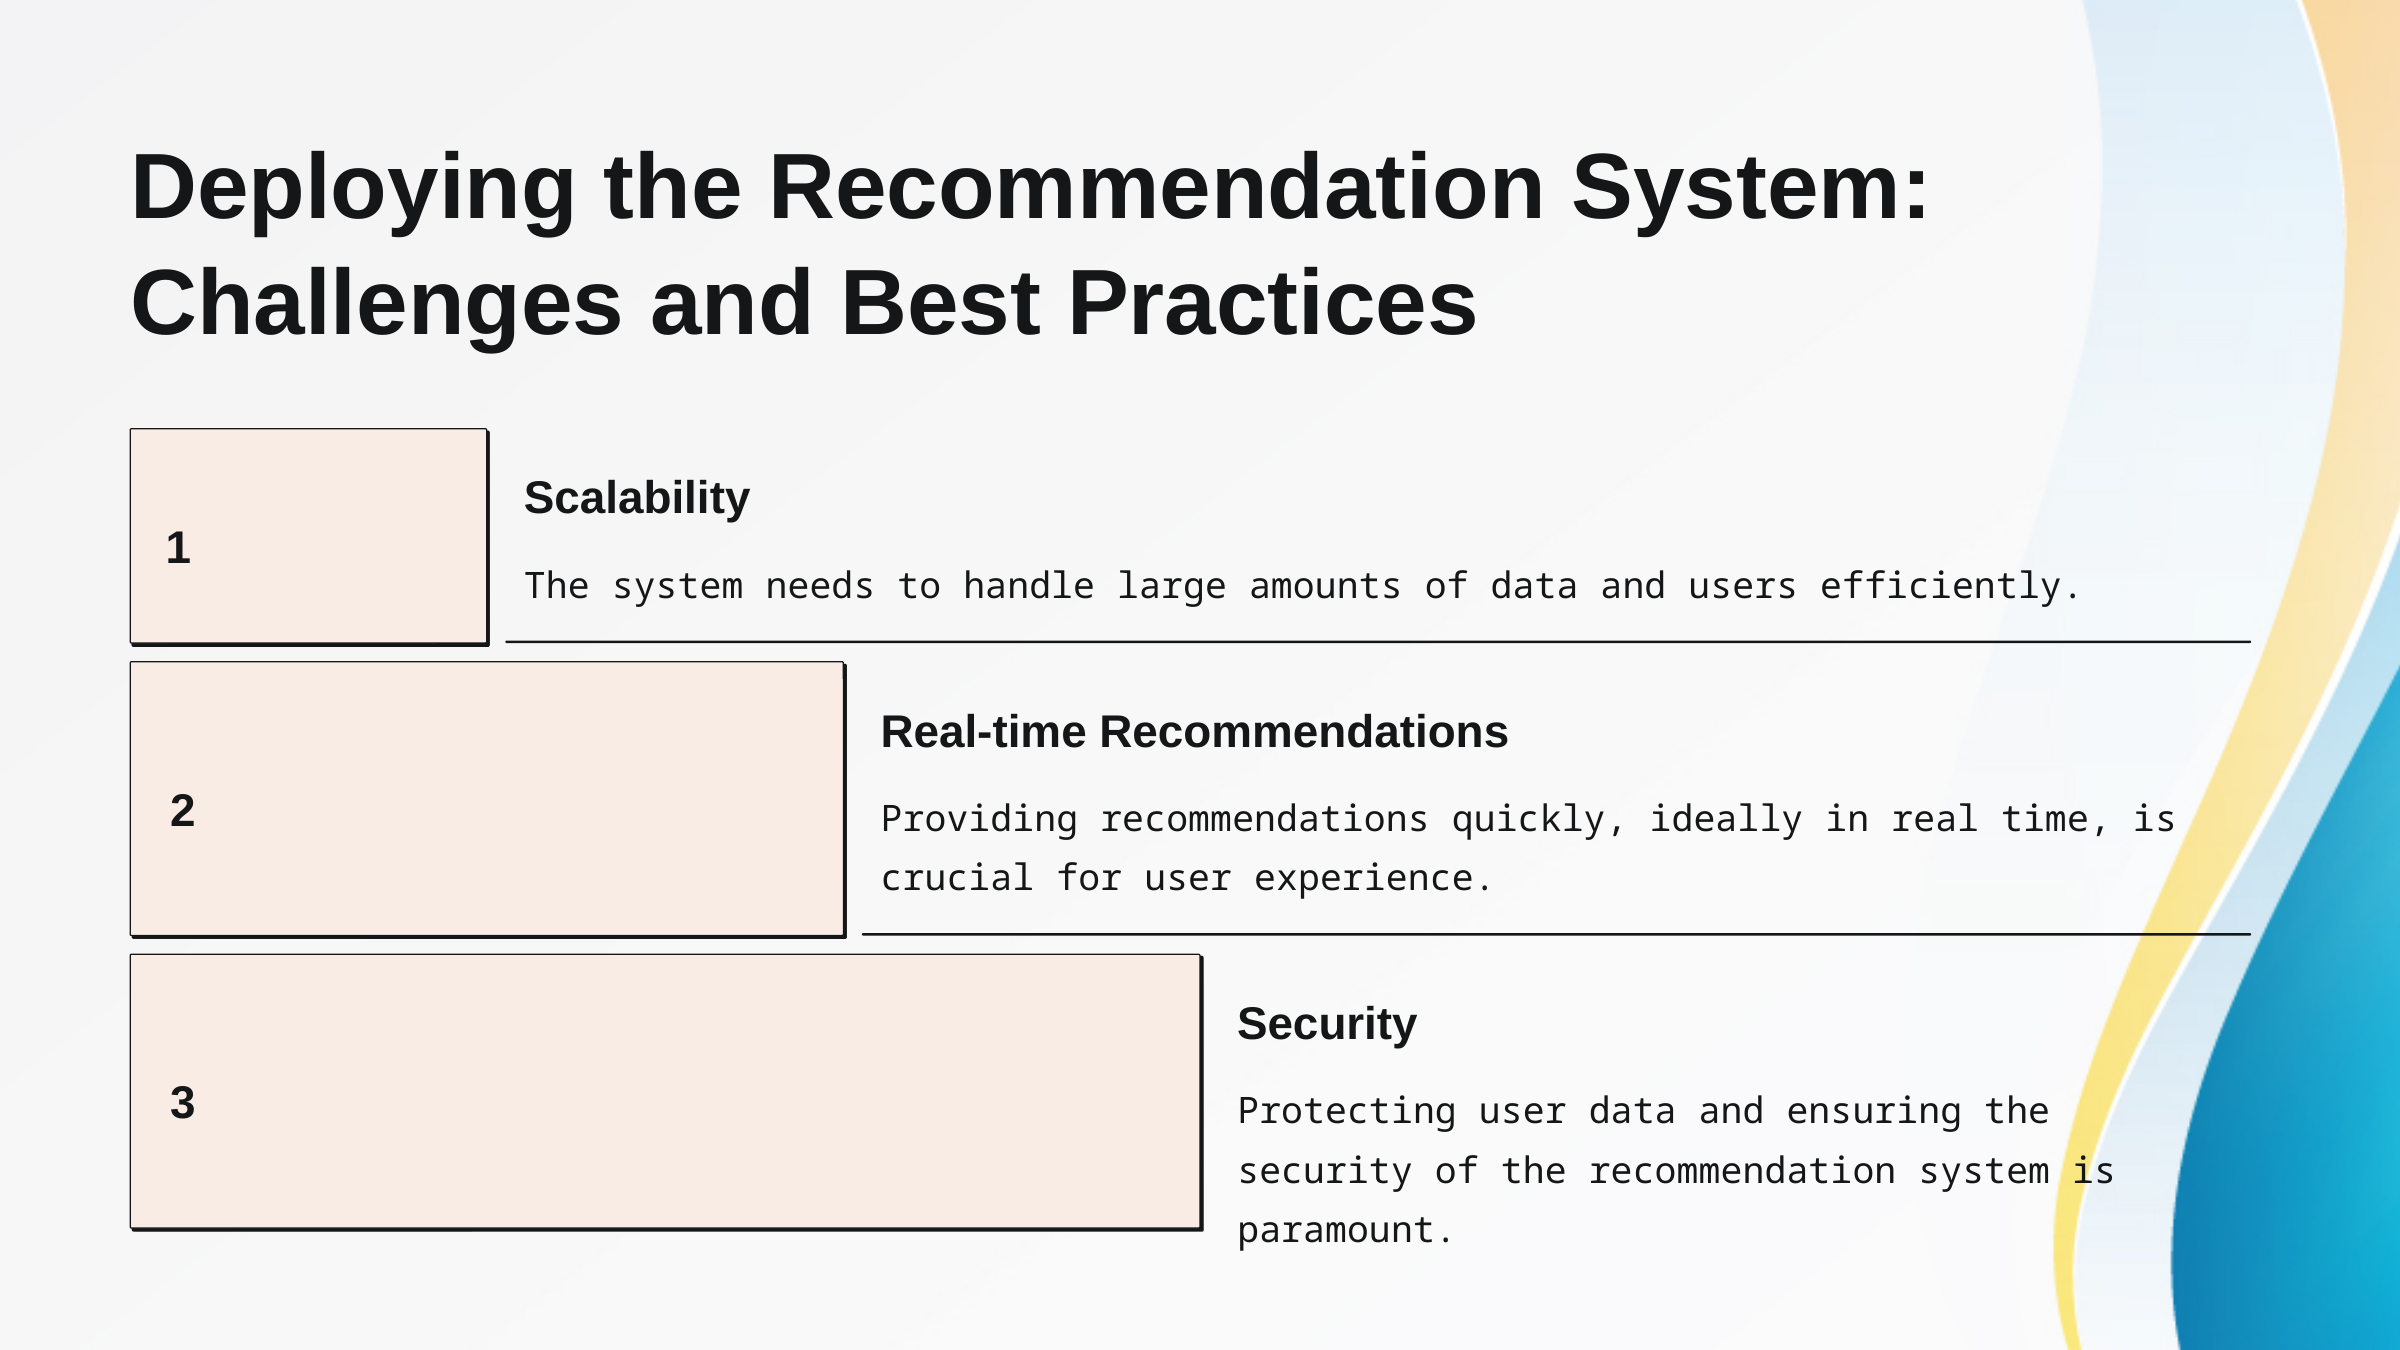

Deploying the Recommendation System: Challenges and Best Practices

Scalability
1
The system needs to handle large amounts of data and users efficiently.

Real-time Recommendations
2
Providing recommendations quickly, ideally in real time, is crucial for user experience.

Security
3
Protecting user data and ensuring the security of the recommendation system is paramount.